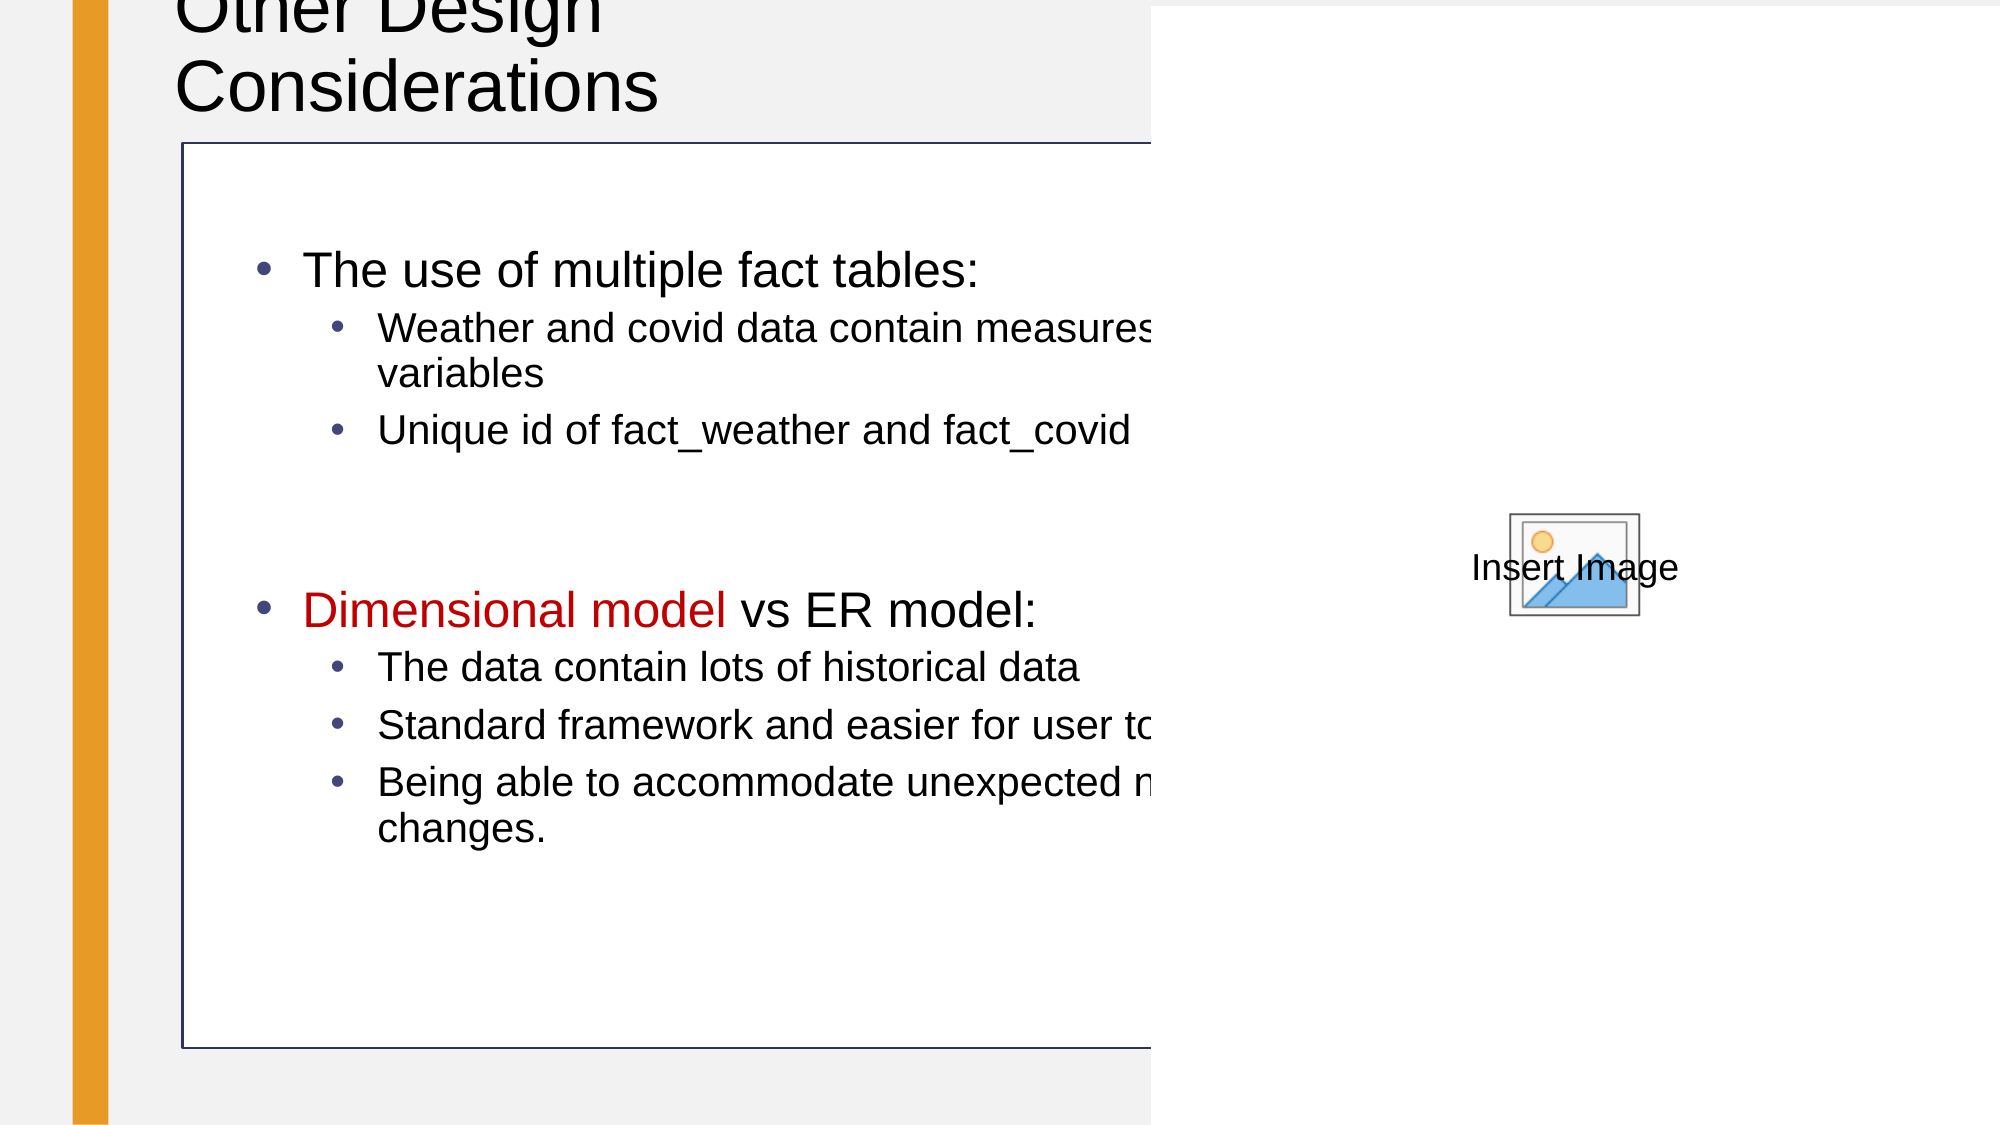

Other Design Considerations

The use of multiple fact tables:
Weather and covid data contain measures rather than categorical variables
Unique id of fact_weather and fact_covid

Dimensional model vs ER model:
The data contain lots of historical data
Standard framework and easier for user to understand
Being able to accommodate unexpected new data elements and design changes.